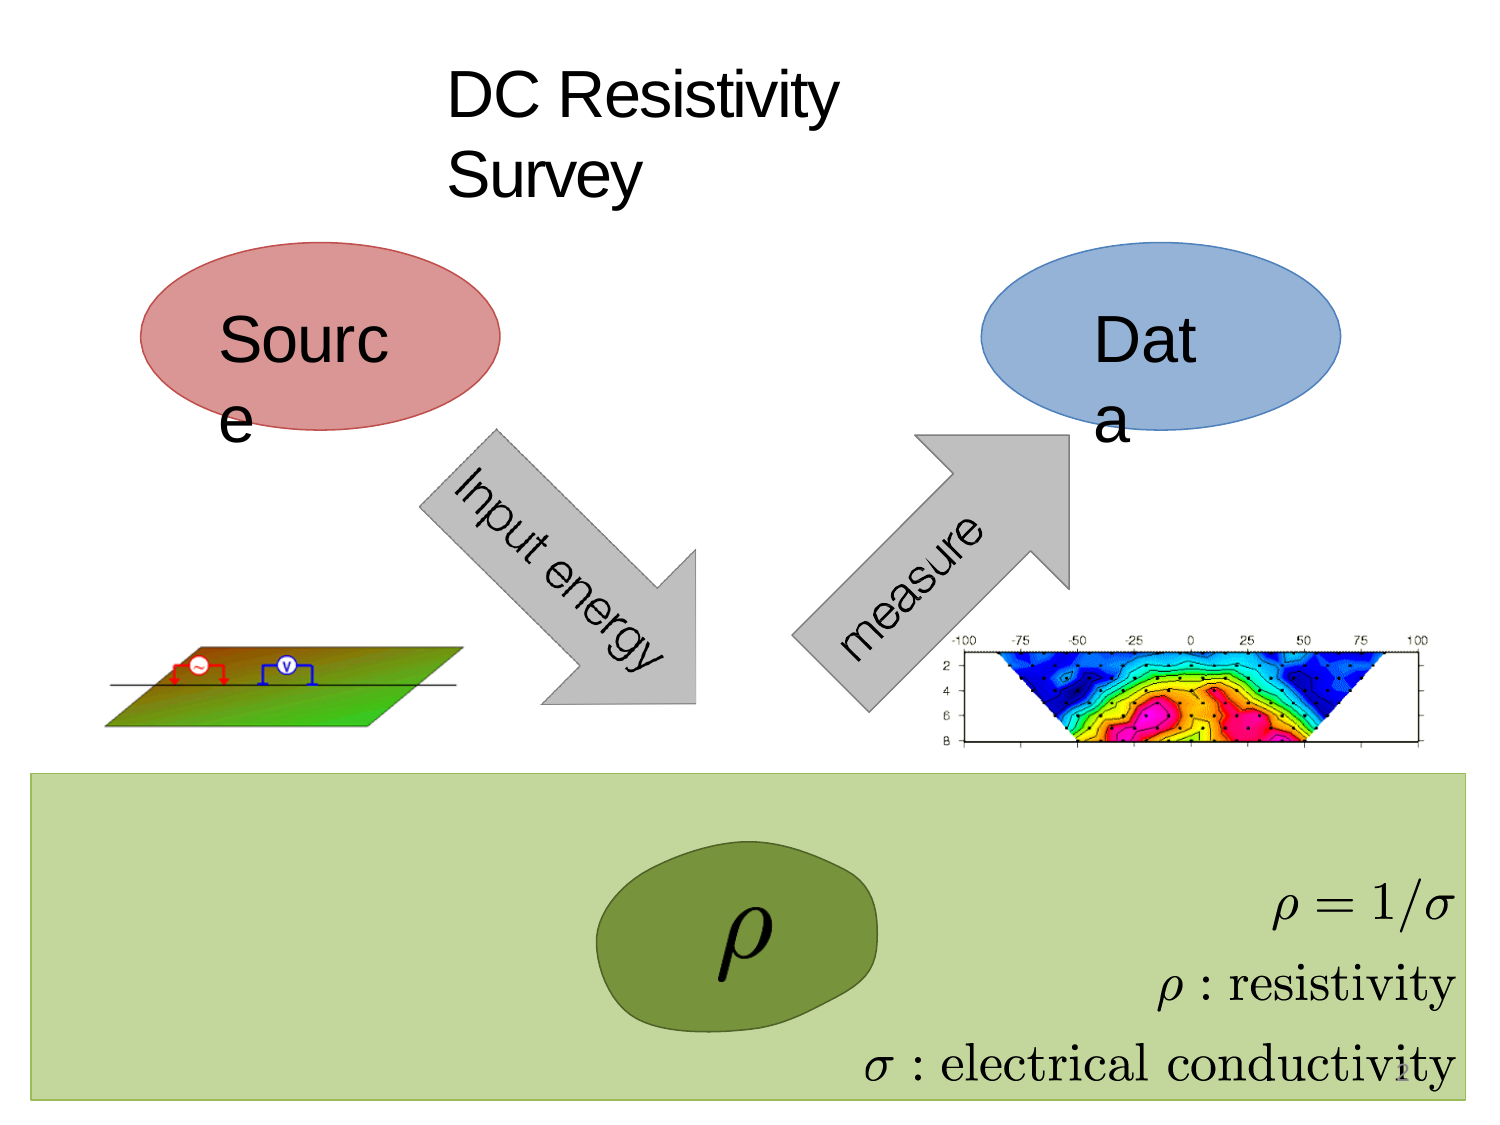

# DC Resistivity Survey

Data
Source

2